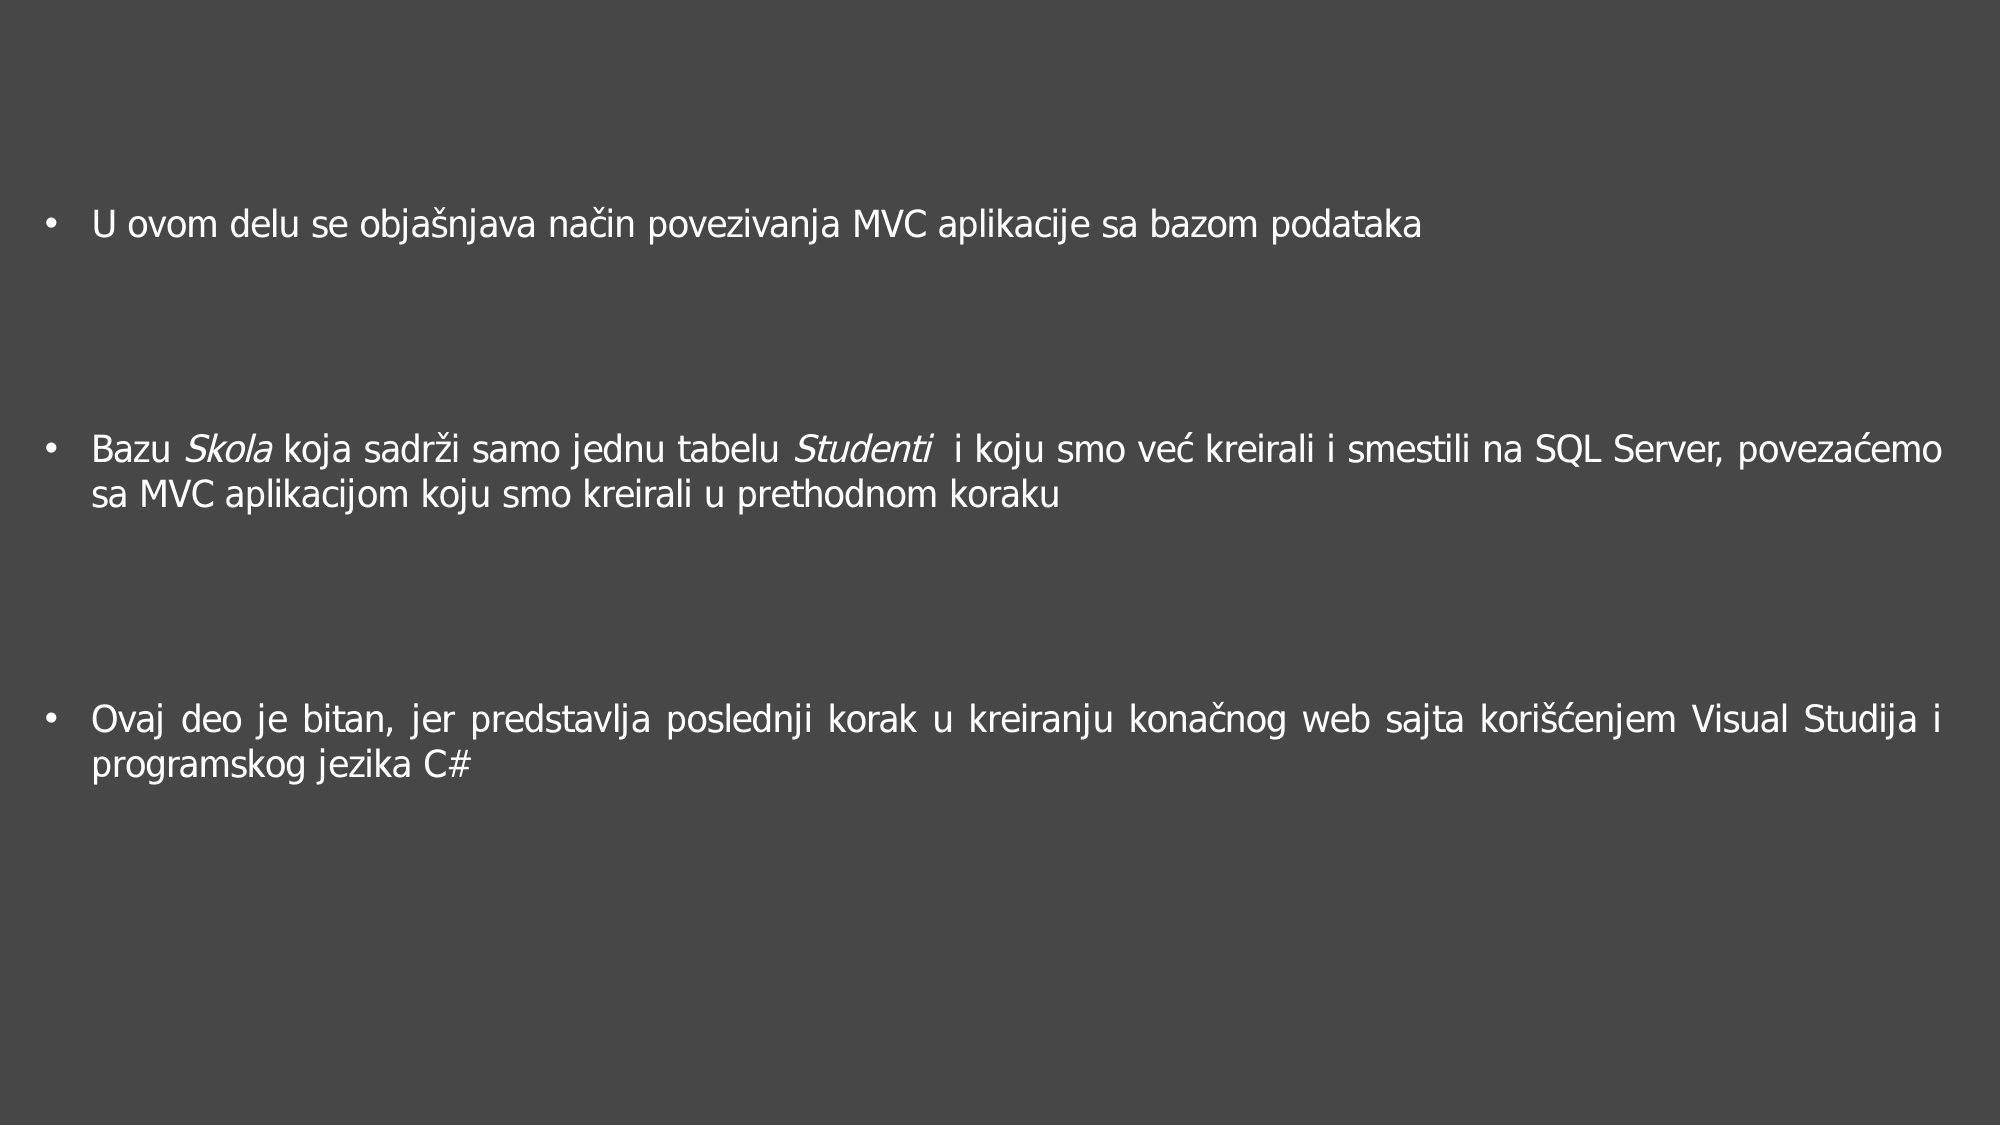

U ovom delu se objašnjava način povezivanja MVC aplikacije sa bazom podataka

Bazu Skola koja sadrži samo jednu tabelu Studenti  i koju smo već kreirali i smestili na SQL Server, povezaćemo sa MVC aplikacijom koju smo kreirali u prethodnom koraku

Ovaj deo je bitan, jer predstavlja poslednji korak u kreiranju konačnog web sajta korišćenjem Visual Studija i programskog jezika C#